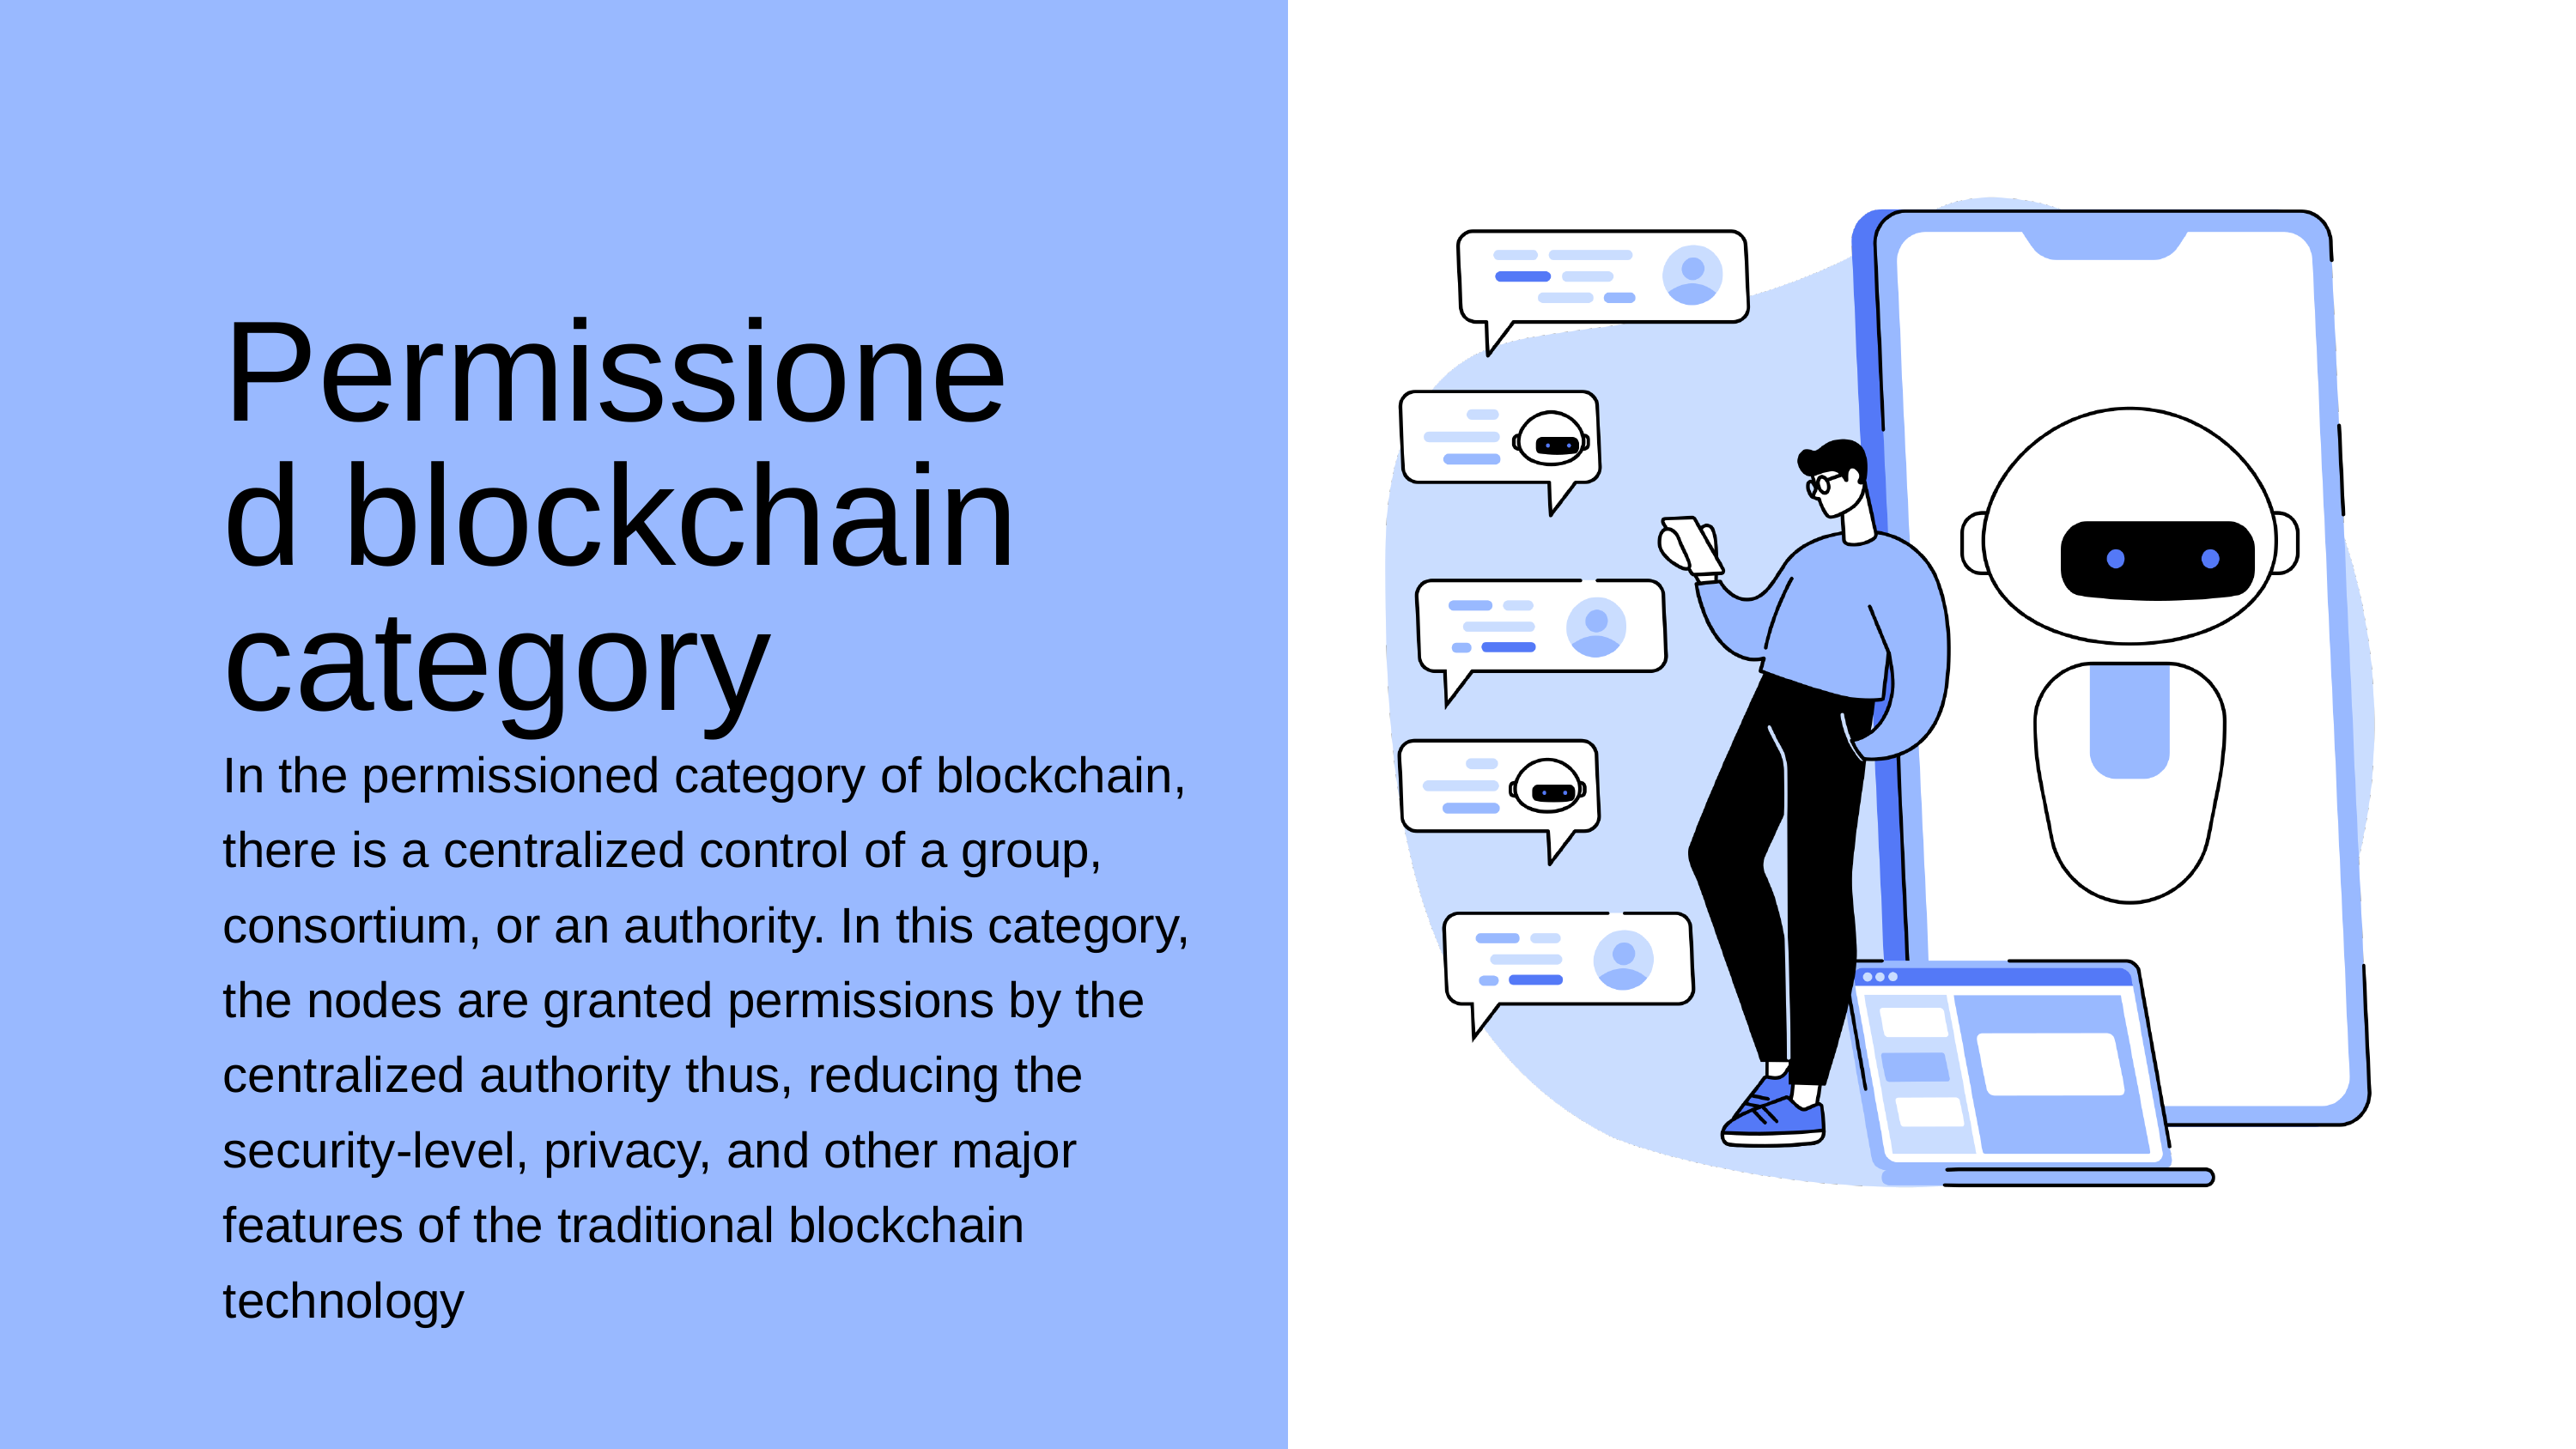

Permissioned blockchain category
In the permissioned category of blockchain, there is a centralized control of a group, consortium, or an authority. In this category, the nodes are granted permissions by the centralized authority thus, reducing the security-level, privacy, and other major features of the traditional blockchain technology